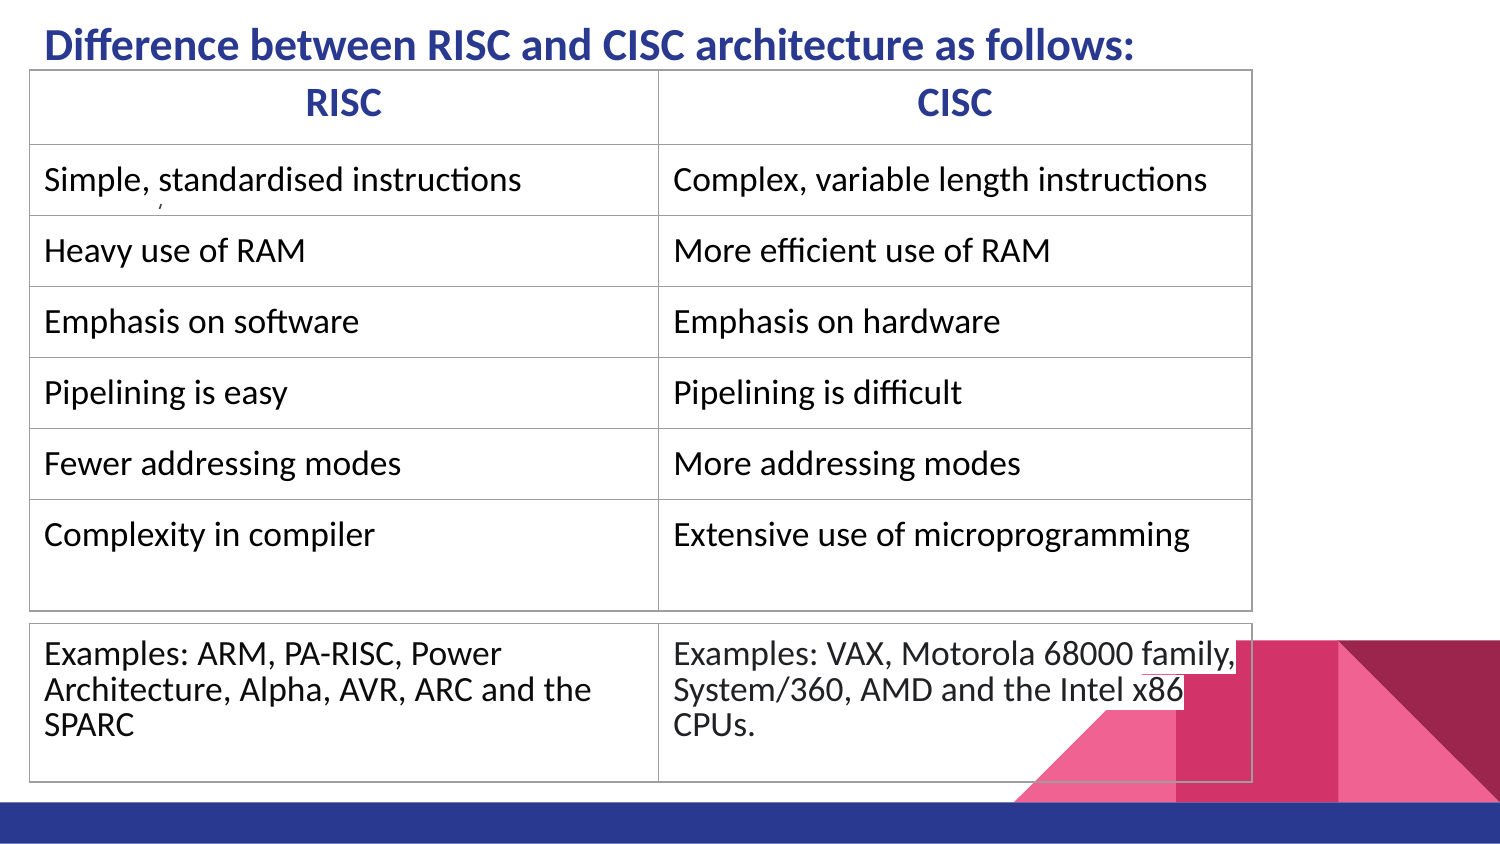

# Difference between RISC and CISC architecture as follows:
| RISC | CISC |
| --- | --- |
| Simple, standardised instructions | Complex, variable length instructions |
| Heavy use of RAM | More efficient use of RAM |
| Emphasis on software | Emphasis on hardware |
| Pipelining is easy | Pipelining is difficult |
| Fewer addressing modes | More addressing modes |
| Complexity in compiler | Extensive use of microprogramming |
| Examples: ARM, PA-RISC, Power Architecture, Alpha, AVR, ARC and the SPARC | Examples: VAX, Motorola 68000 family, System/360, AMD and the Intel x86 CPUs. |
| --- | --- |